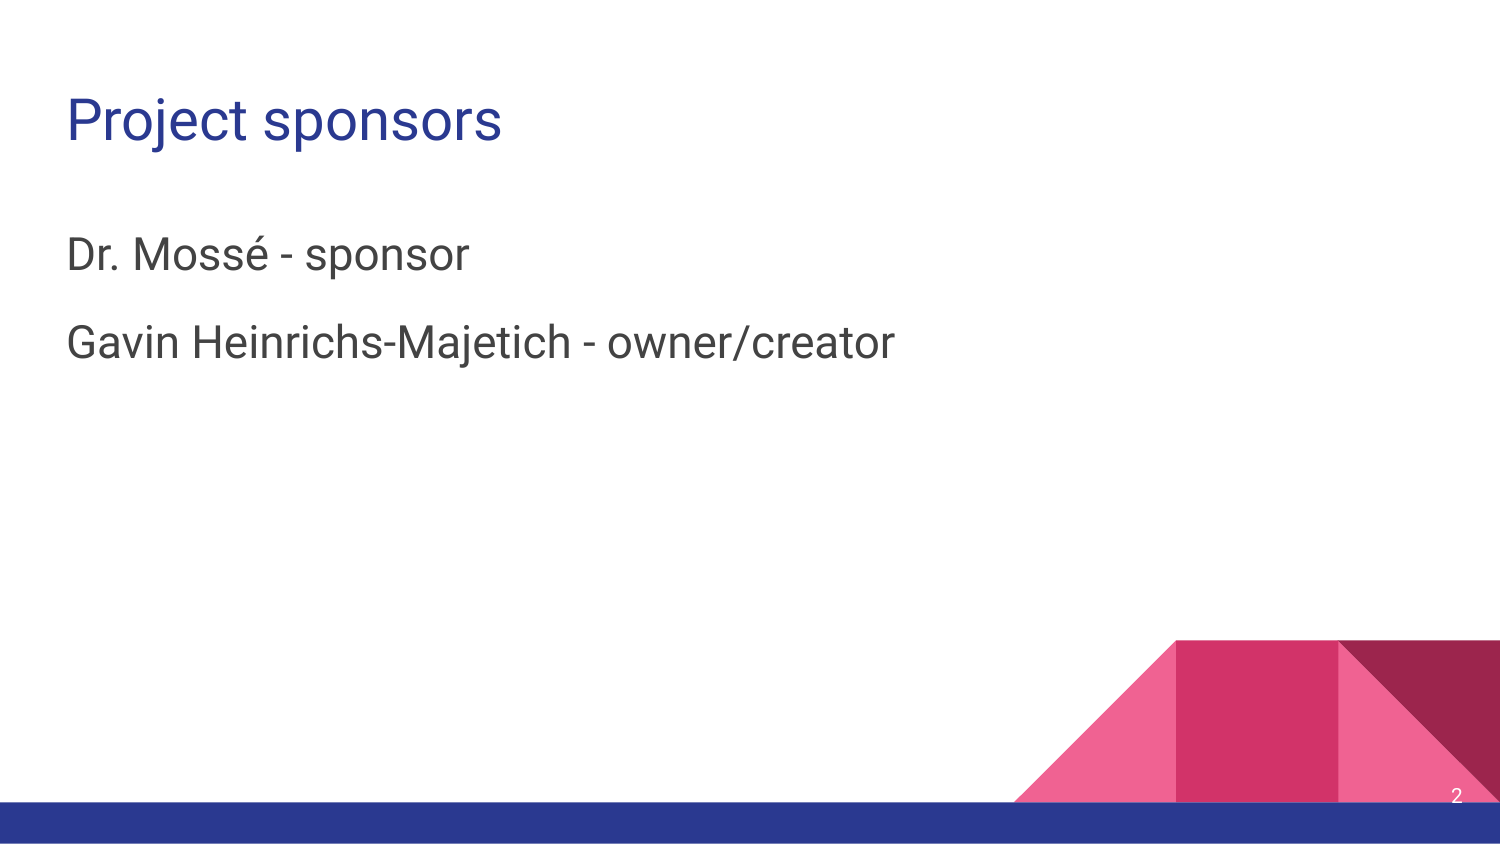

# Project sponsors
Dr. Mossé - sponsor
Gavin Heinrichs-Majetich - owner/creator
2